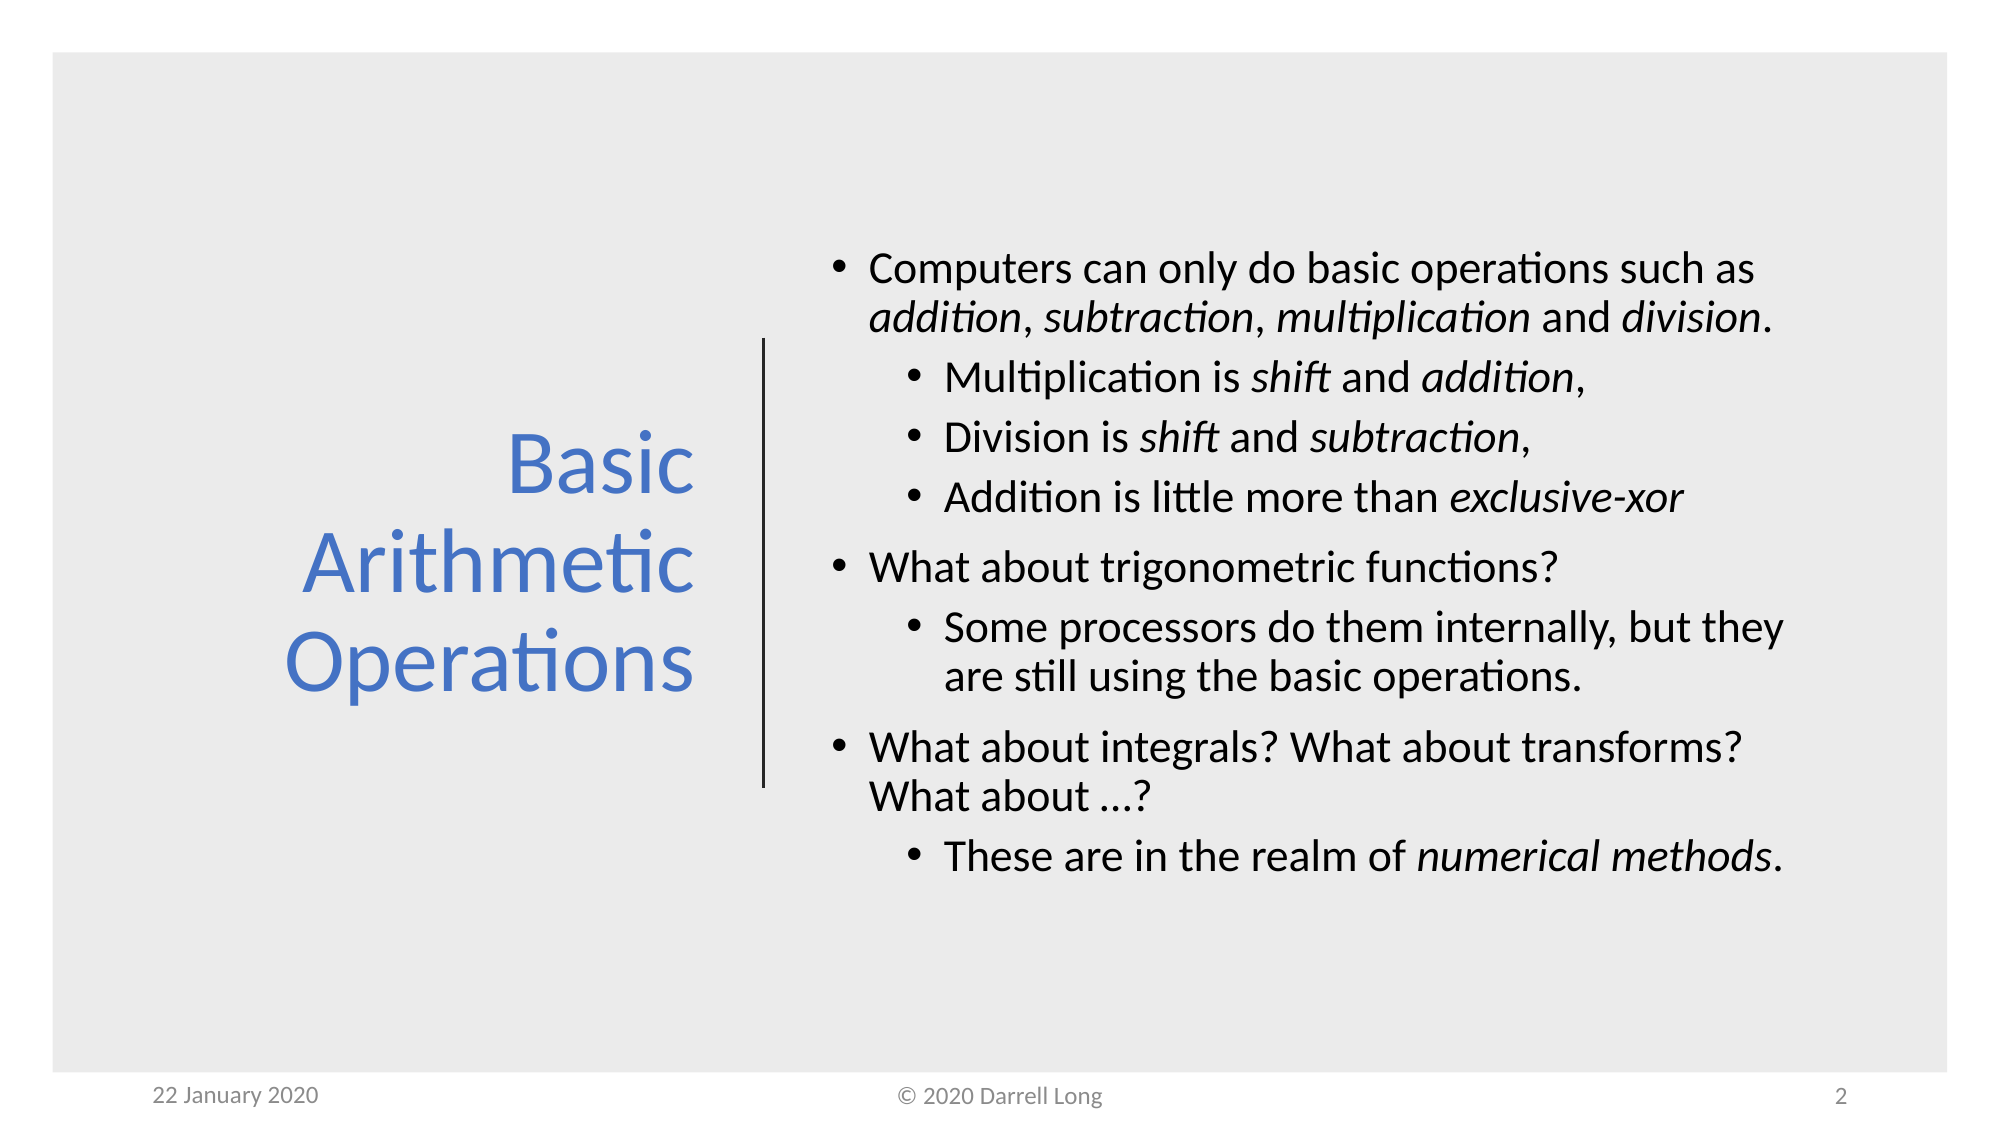

# Basic Arithmetic Operations
Computers can only do basic operations such as addition, subtraction, multiplication and division.
Multiplication is shift and addition,
Division is shift and subtraction,
Addition is little more than exclusive-xor
What about trigonometric functions?
Some processors do them internally, but they are still using the basic operations.
What about integrals? What about transforms? What about …?
These are in the realm of numerical methods.
22 January 2020
© 2020 Darrell Long
2